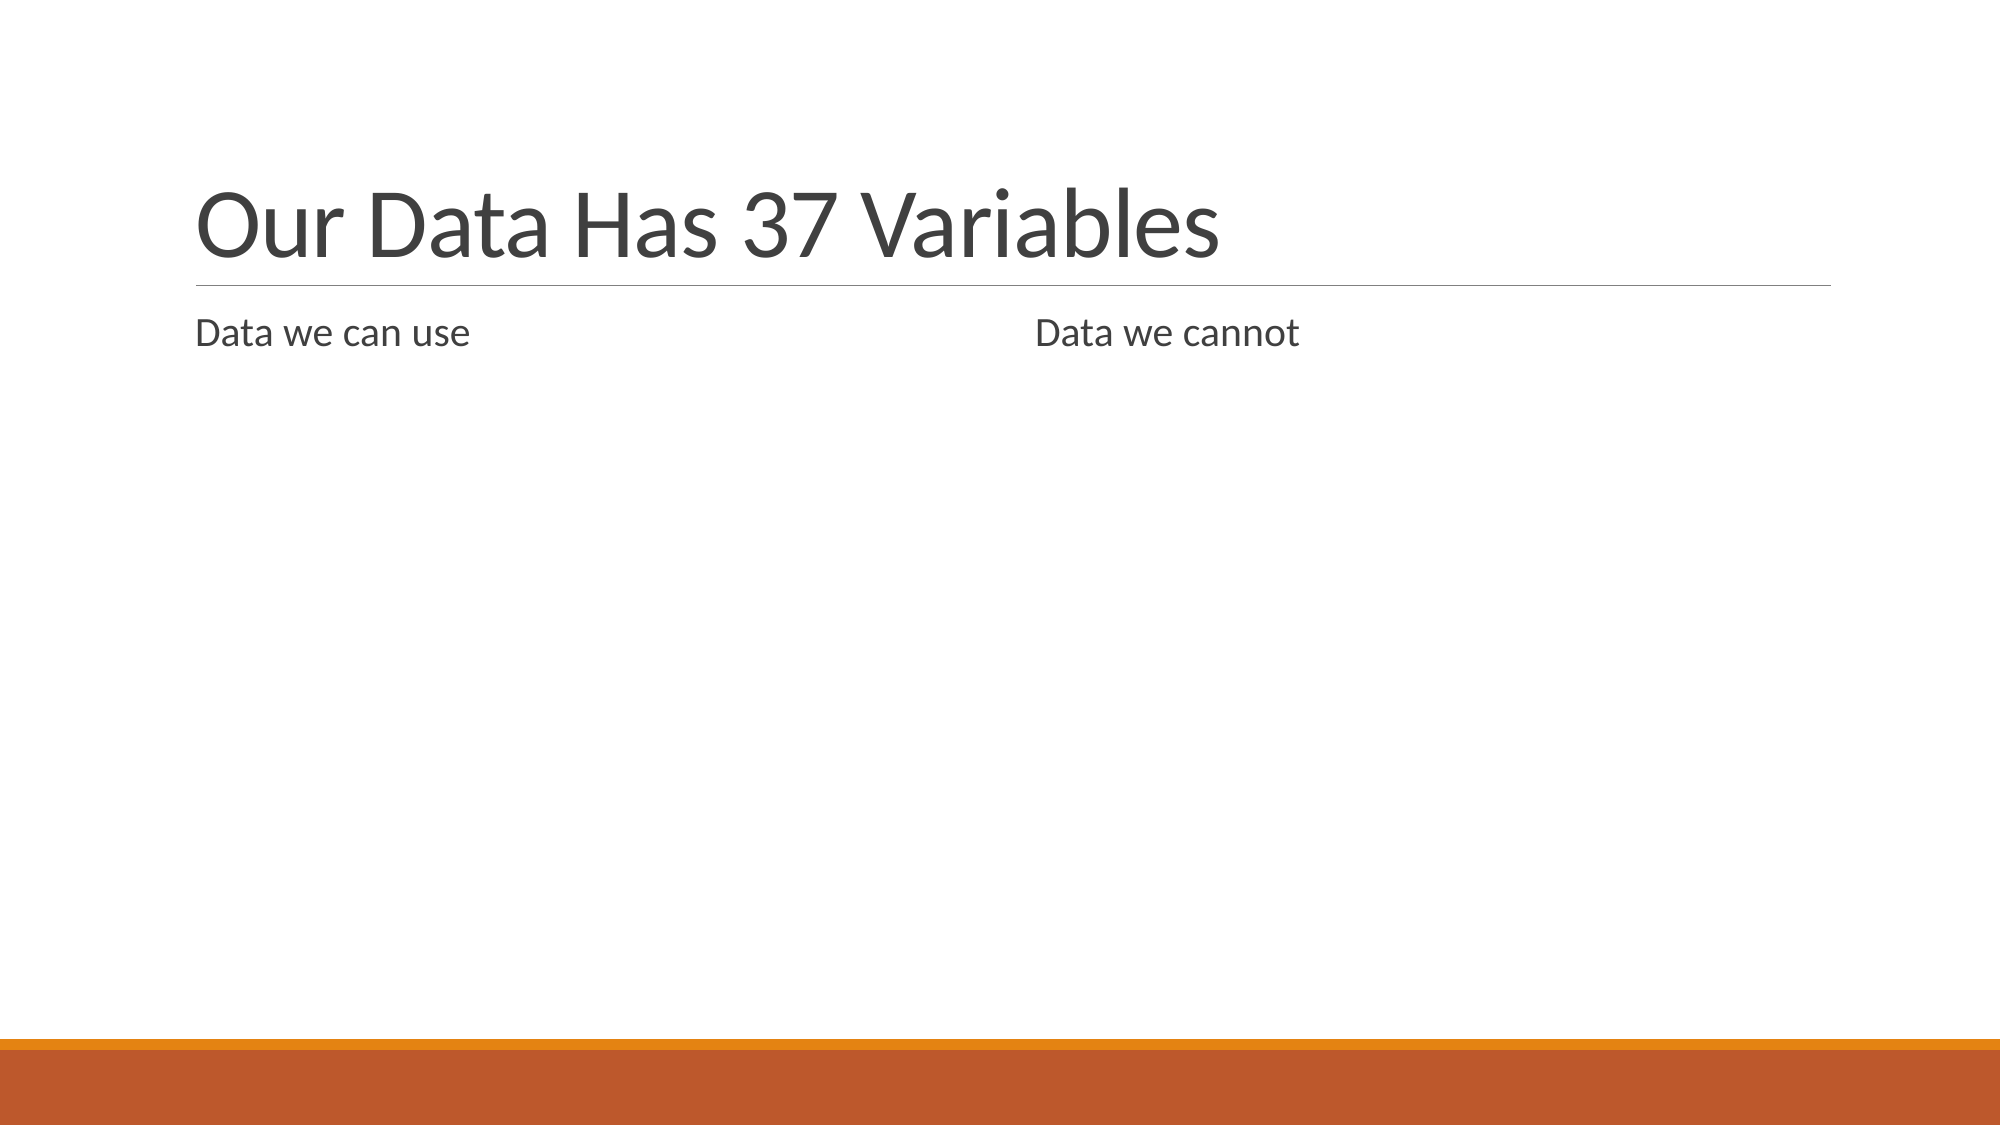

# Our Data Has 37 Variables
Data we can use
Data we cannot